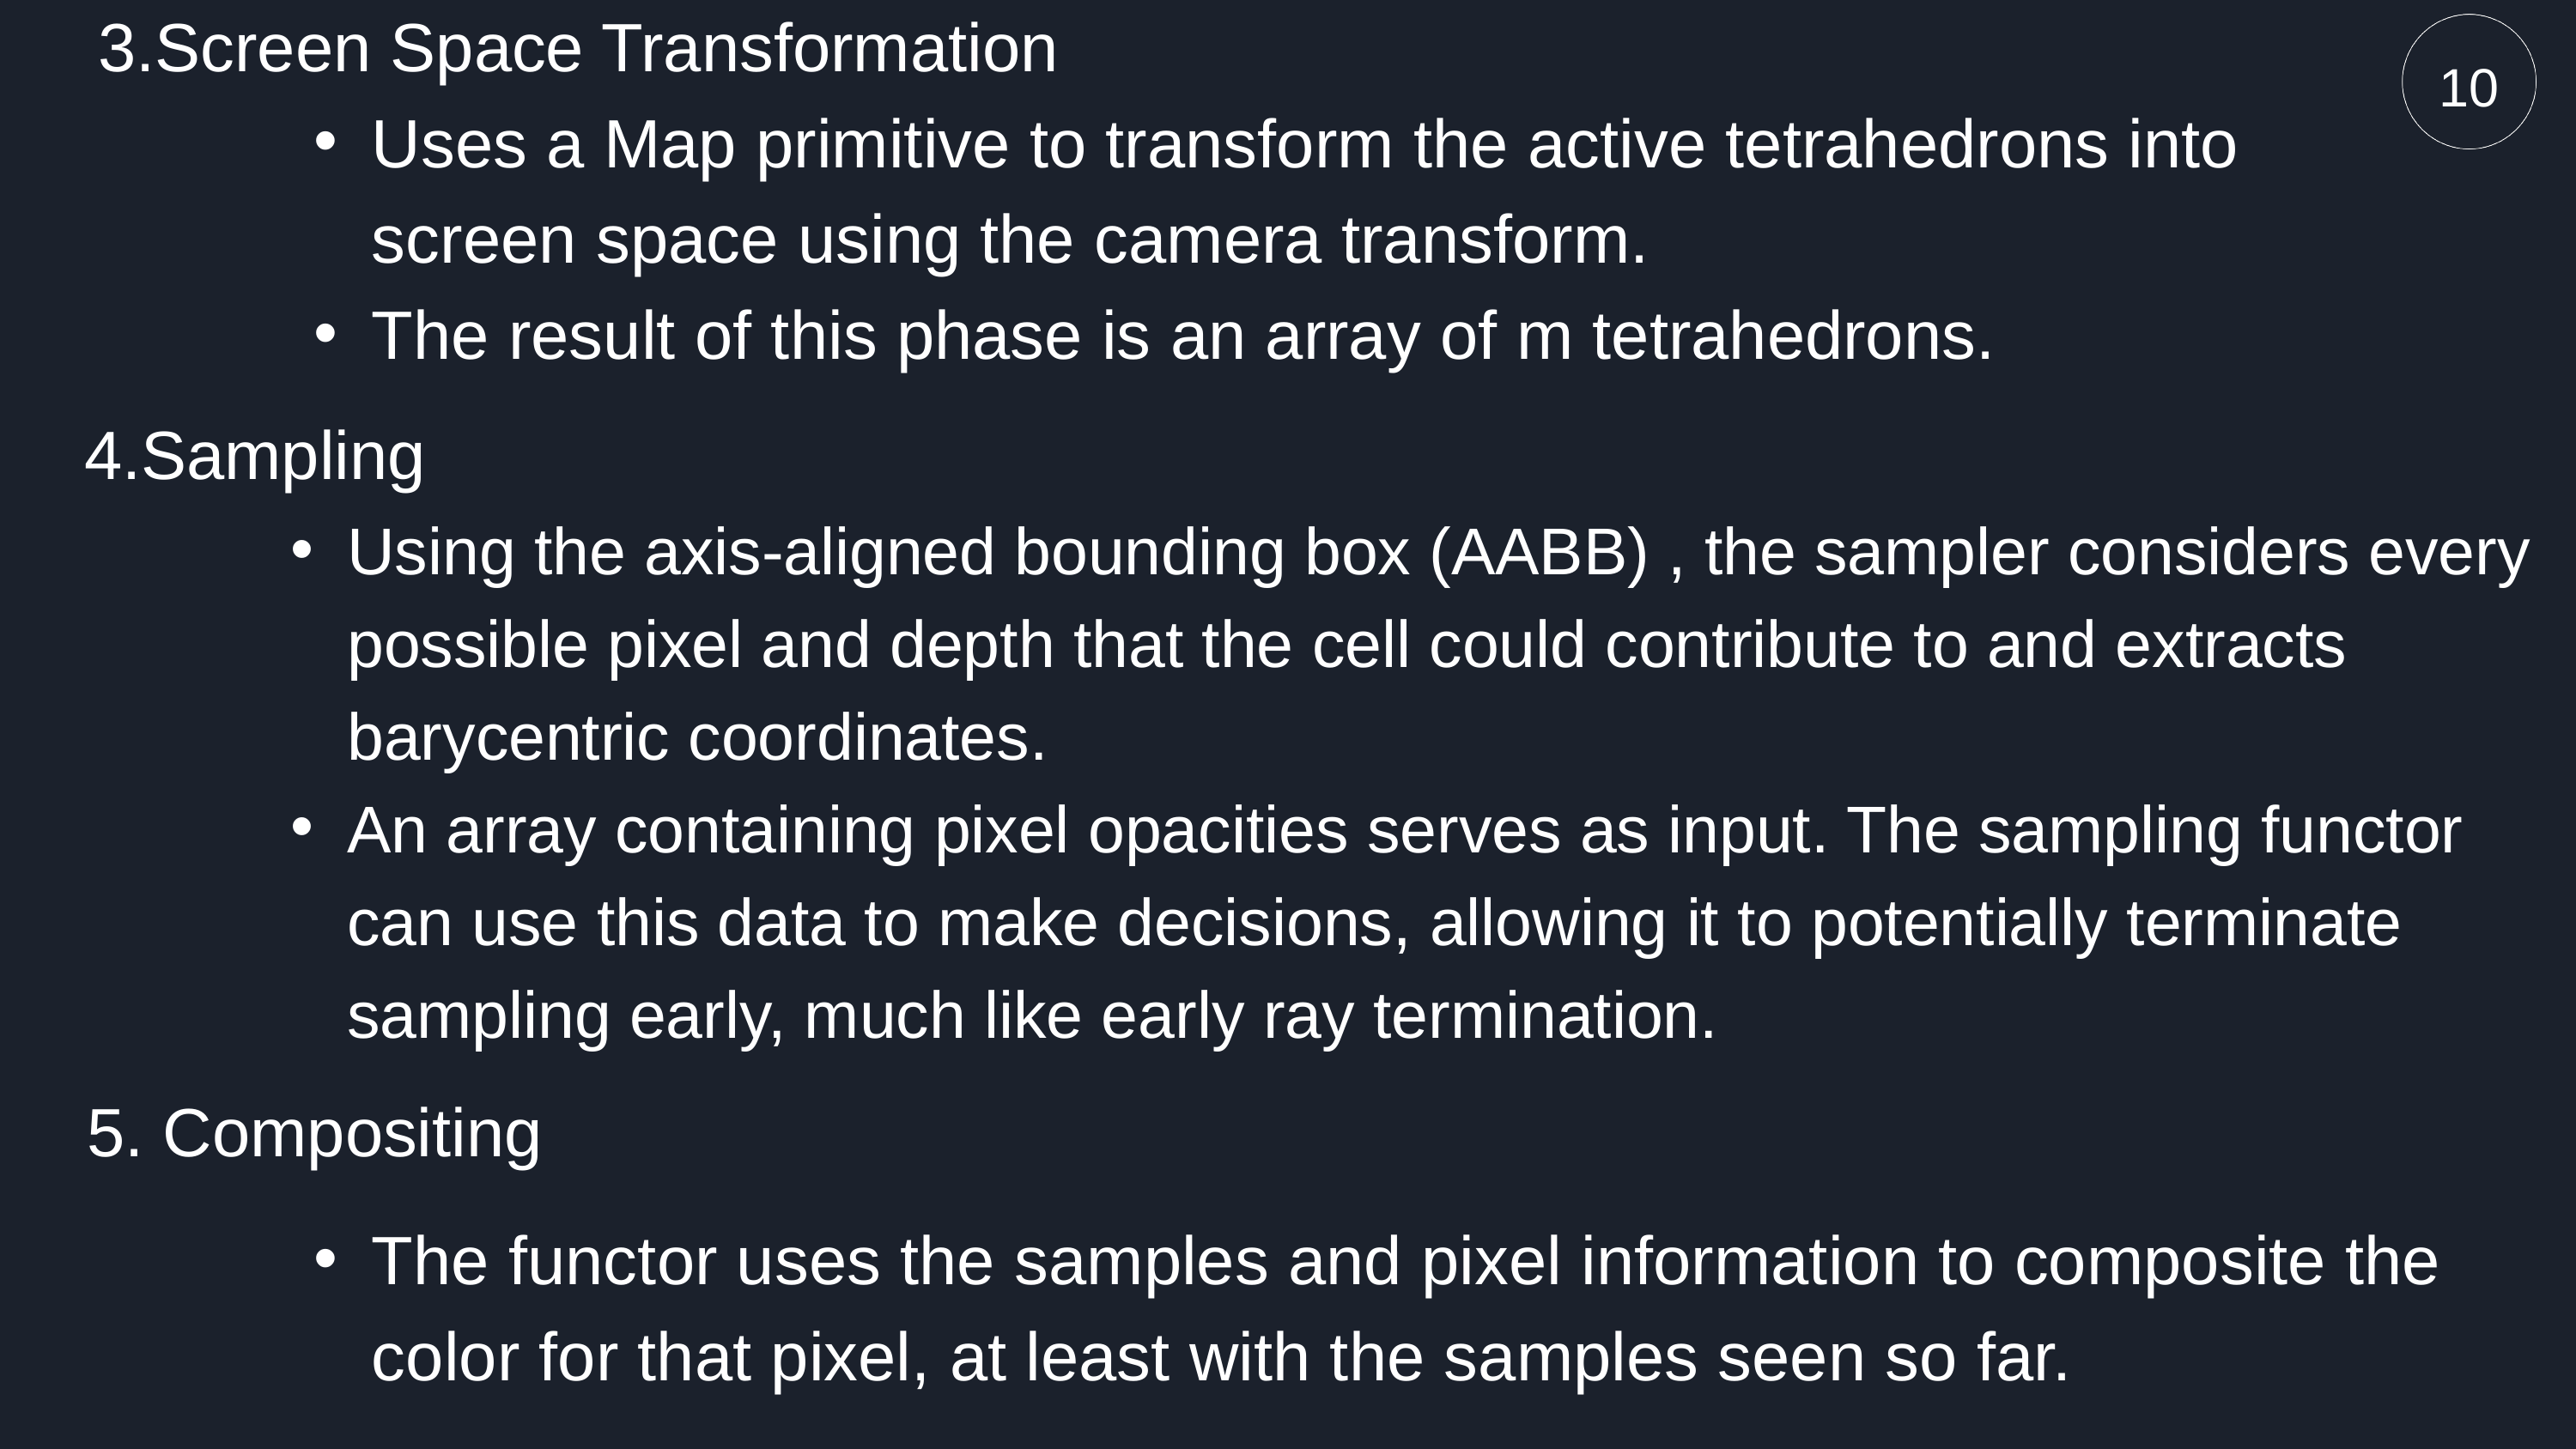

3.Screen Space Transformation

10
Uses a Map primitive to transform the active tetrahedrons into screen space using the camera transform.
The result of this phase is an array of m tetrahedrons.
4.Sampling
Using the axis-aligned bounding box (AABB) , the sampler considers every possible pixel and depth that the cell could contribute to and extracts barycentric coordinates.
An array containing pixel opacities serves as input. The sampling functor can use this data to make decisions, allowing it to potentially terminate sampling early, much like early ray termination.

5. Compositing
The functor uses the samples and pixel information to composite the color for that pixel, at least with the samples seen so far.